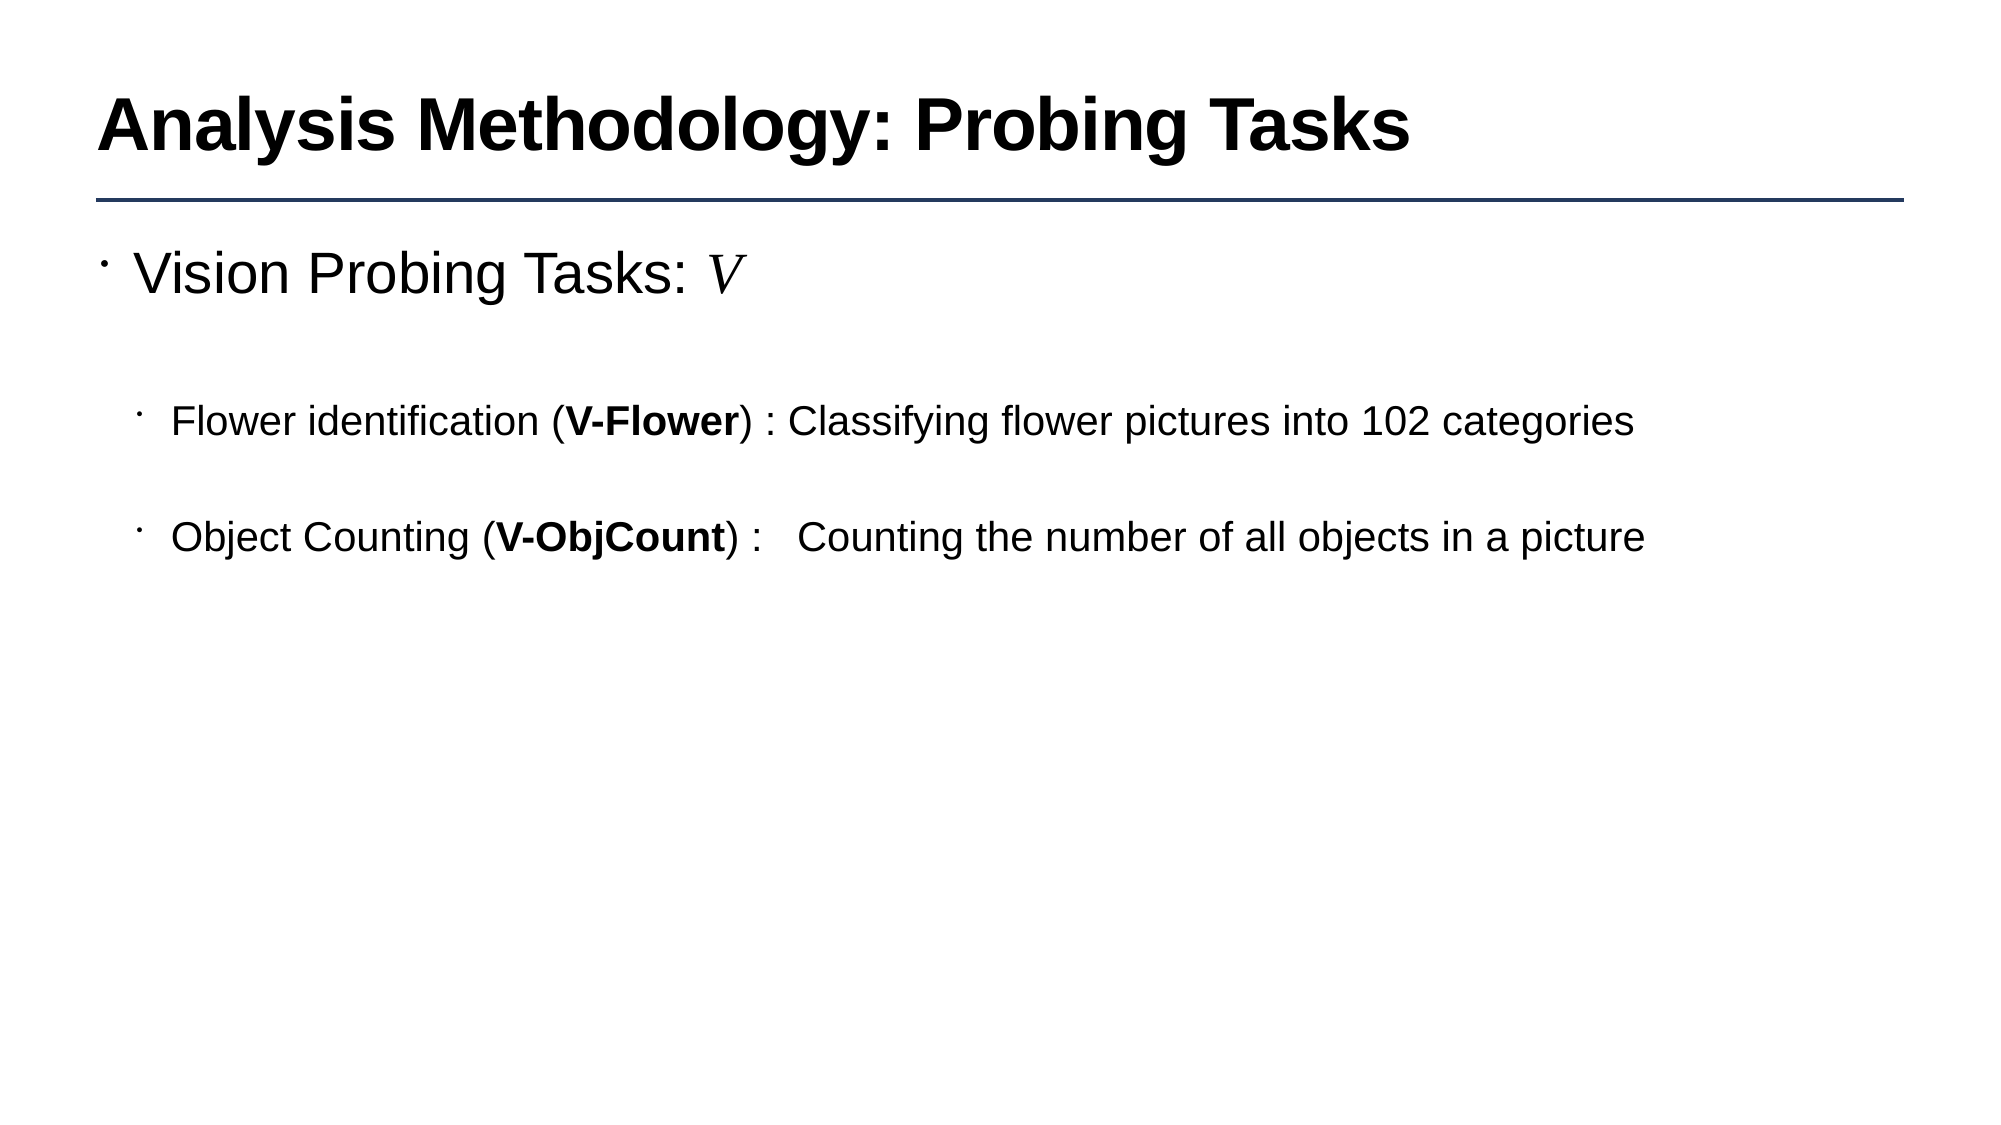

# Analysis Methodology: Probing Tasks
Vision Probing Tasks: V

Flower identification (V-Flower) : Classifying flower pictures into 102 categories

Object Counting (V-ObjCount) :   Counting the number of all objects in a picture